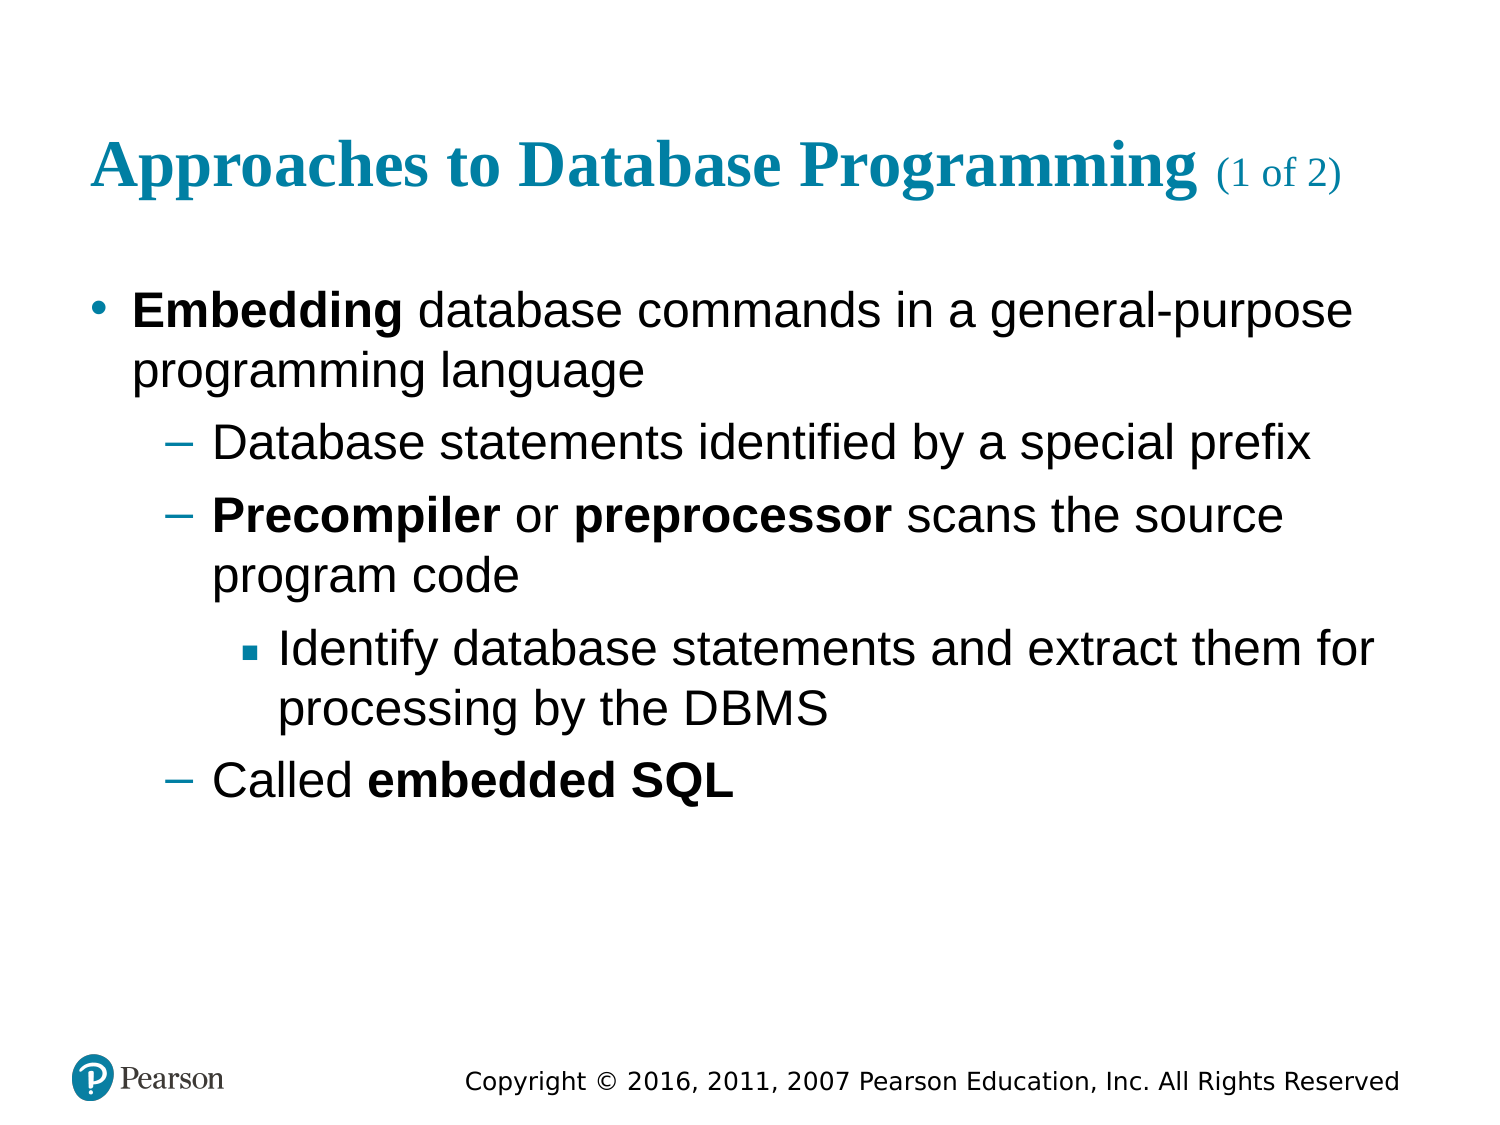

# Approaches to Database Programming (1 of 2)
Embedding database commands in a general-purpose programming language
Database statements identified by a special prefix
Precompiler or preprocessor scans the source program code
Identify database statements and extract them for processing by the D B M S
Called embedded S Q L